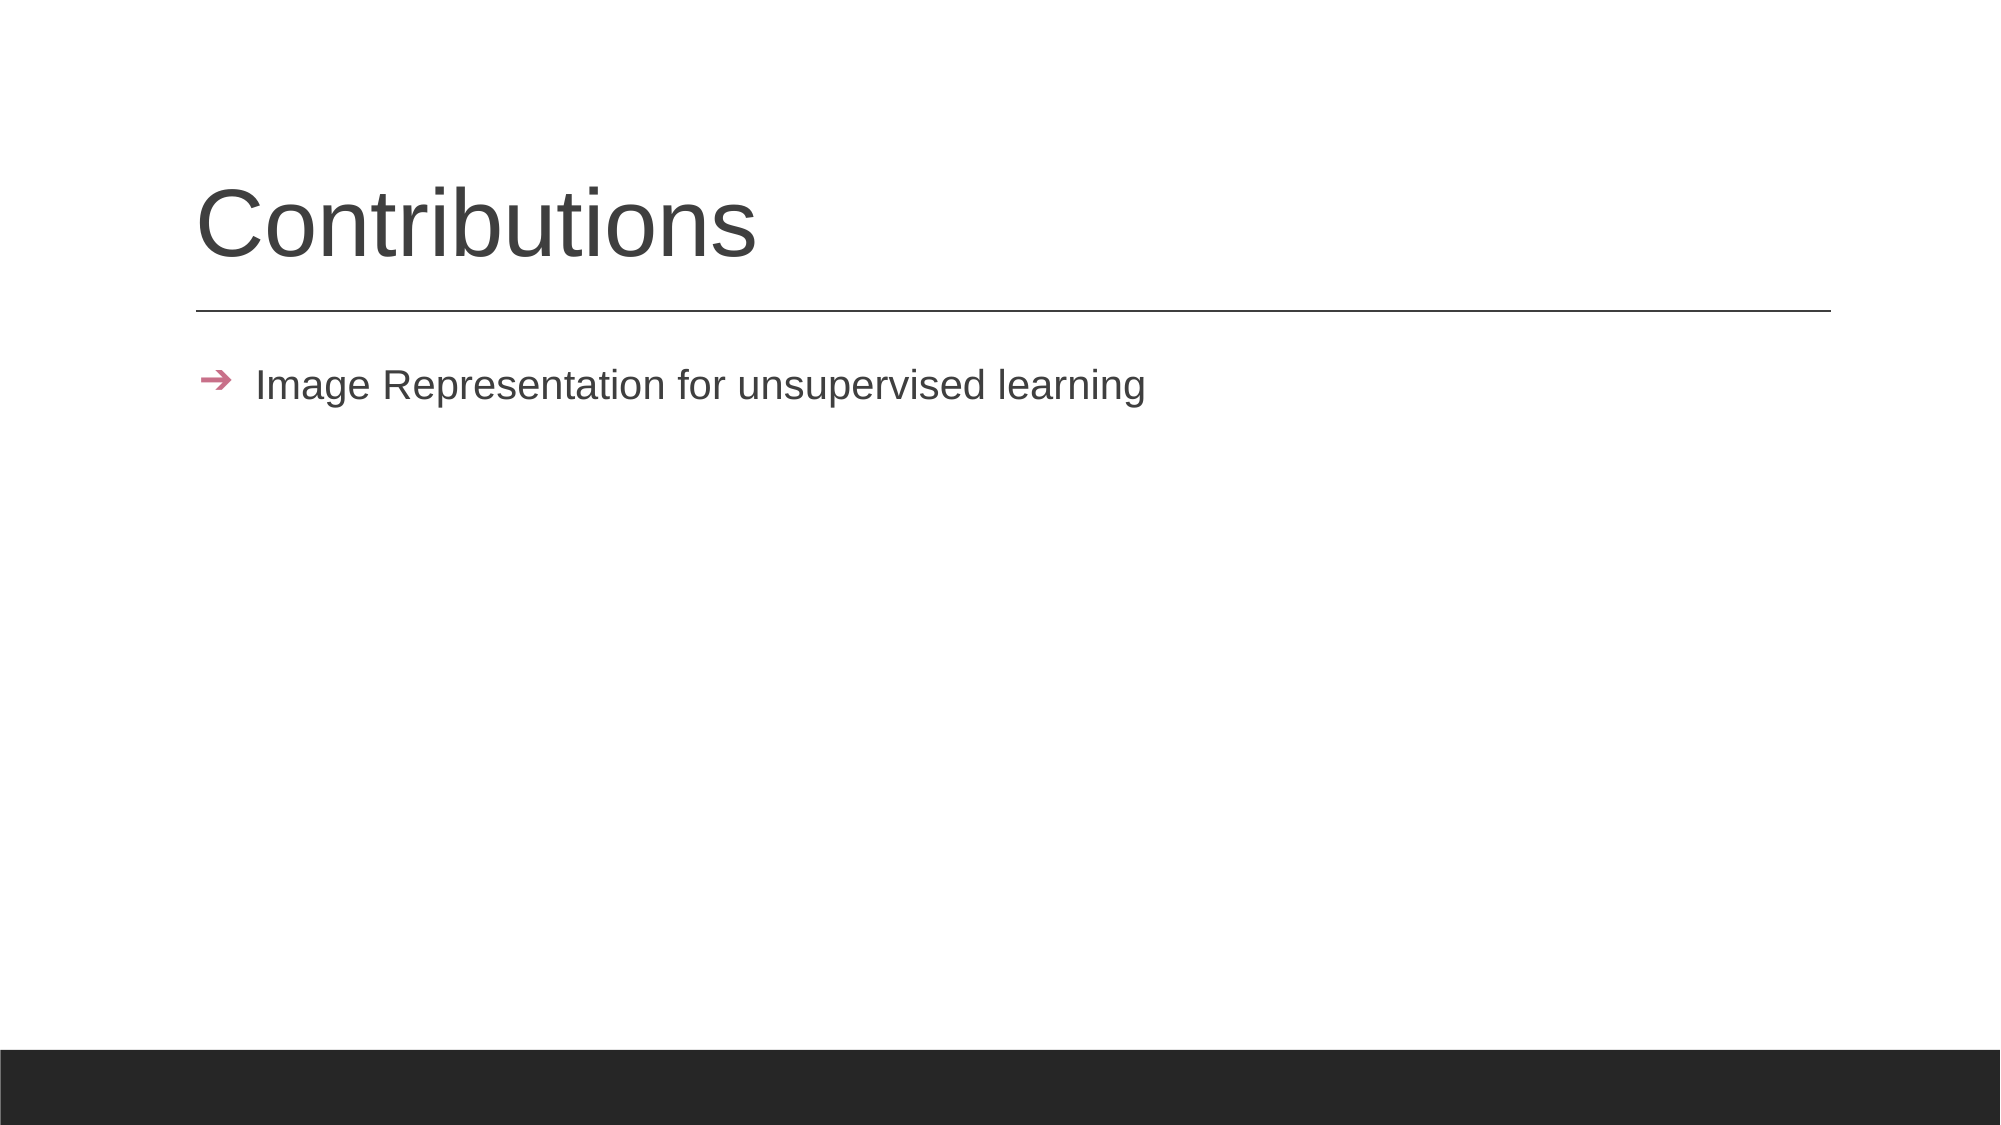

# Contributions
Image Representation for unsupervised learning